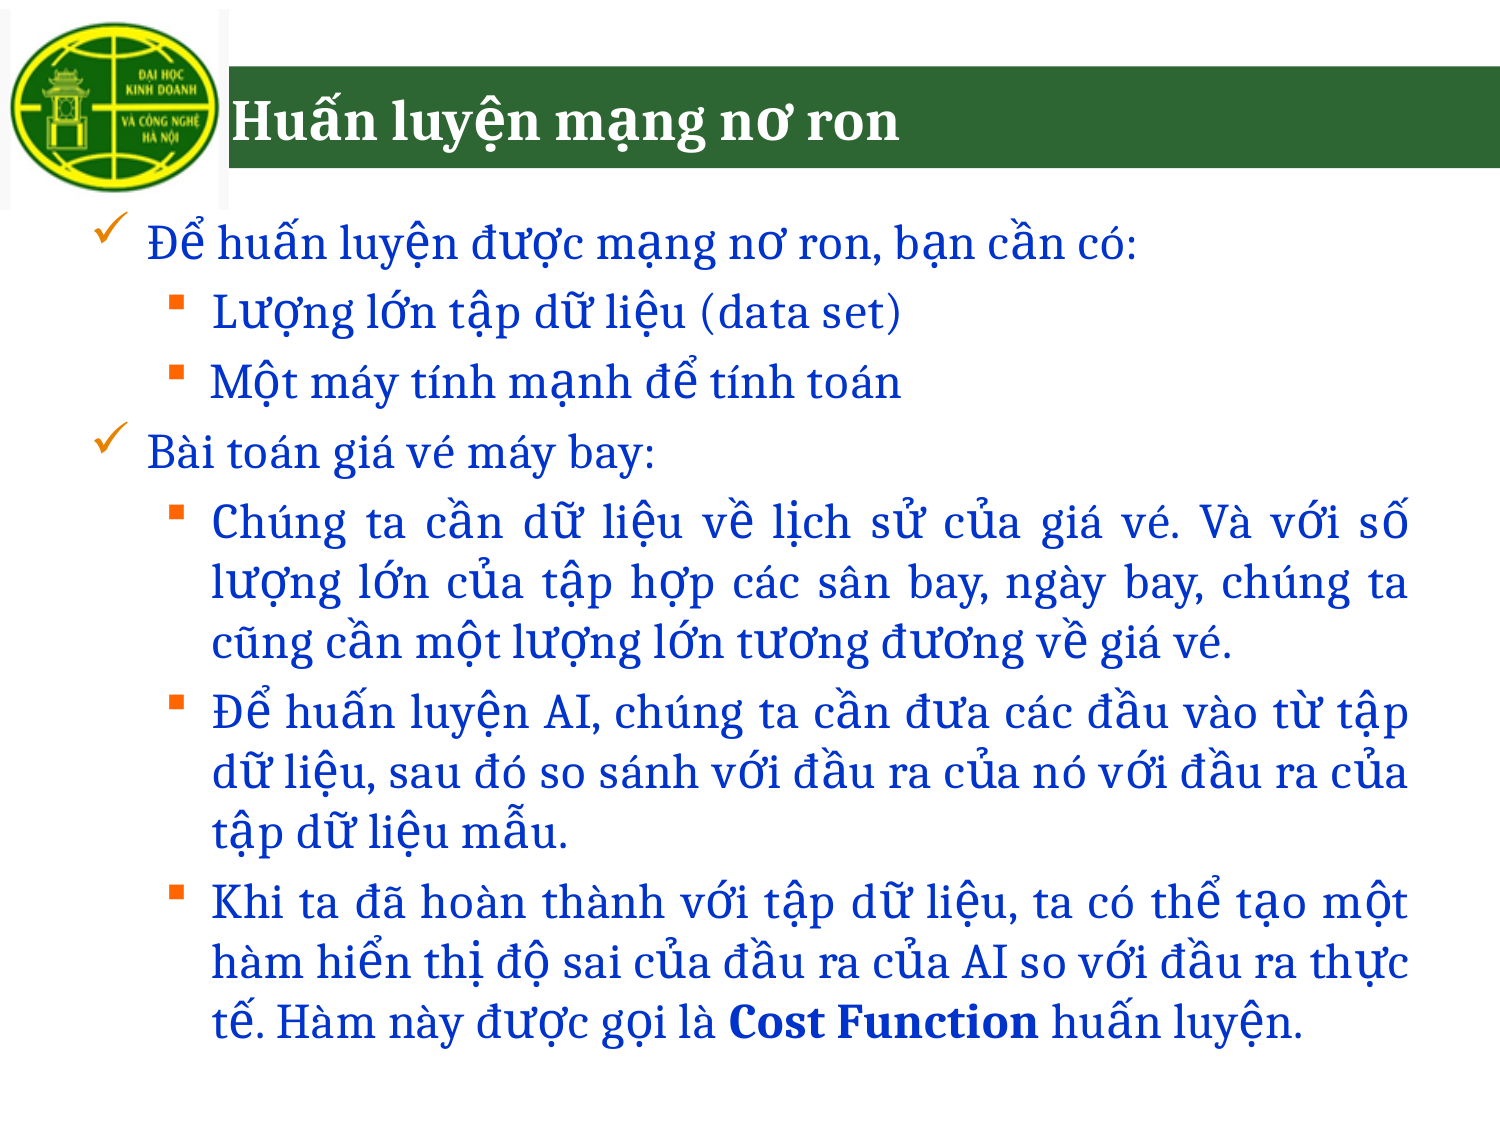

# Huấn luyện mạng nơ ron
Để huấn luyện được mạng nơ ron, bạn cần có:
Lượng lớn tập dữ liệu (data set)
Một máy tính mạnh để tính toán
Bài toán giá vé máy bay:
Chúng ta cần dữ liệu về lịch sử của giá vé. Và với số lượng lớn của tập hợp các sân bay, ngày bay, chúng ta cũng cần một lượng lớn tương đương về giá vé.
Để huấn luyện AI, chúng ta cần đưa các đầu vào từ tập dữ liệu, sau đó so sánh với đầu ra của nó với đầu ra của tập dữ liệu mẫu.
Khi ta đã hoàn thành với tập dữ liệu, ta có thể tạo một hàm hiển thị độ sai của đầu ra của AI so với đầu ra thực tế. Hàm này được gọi là Cost Function huấn luyện.